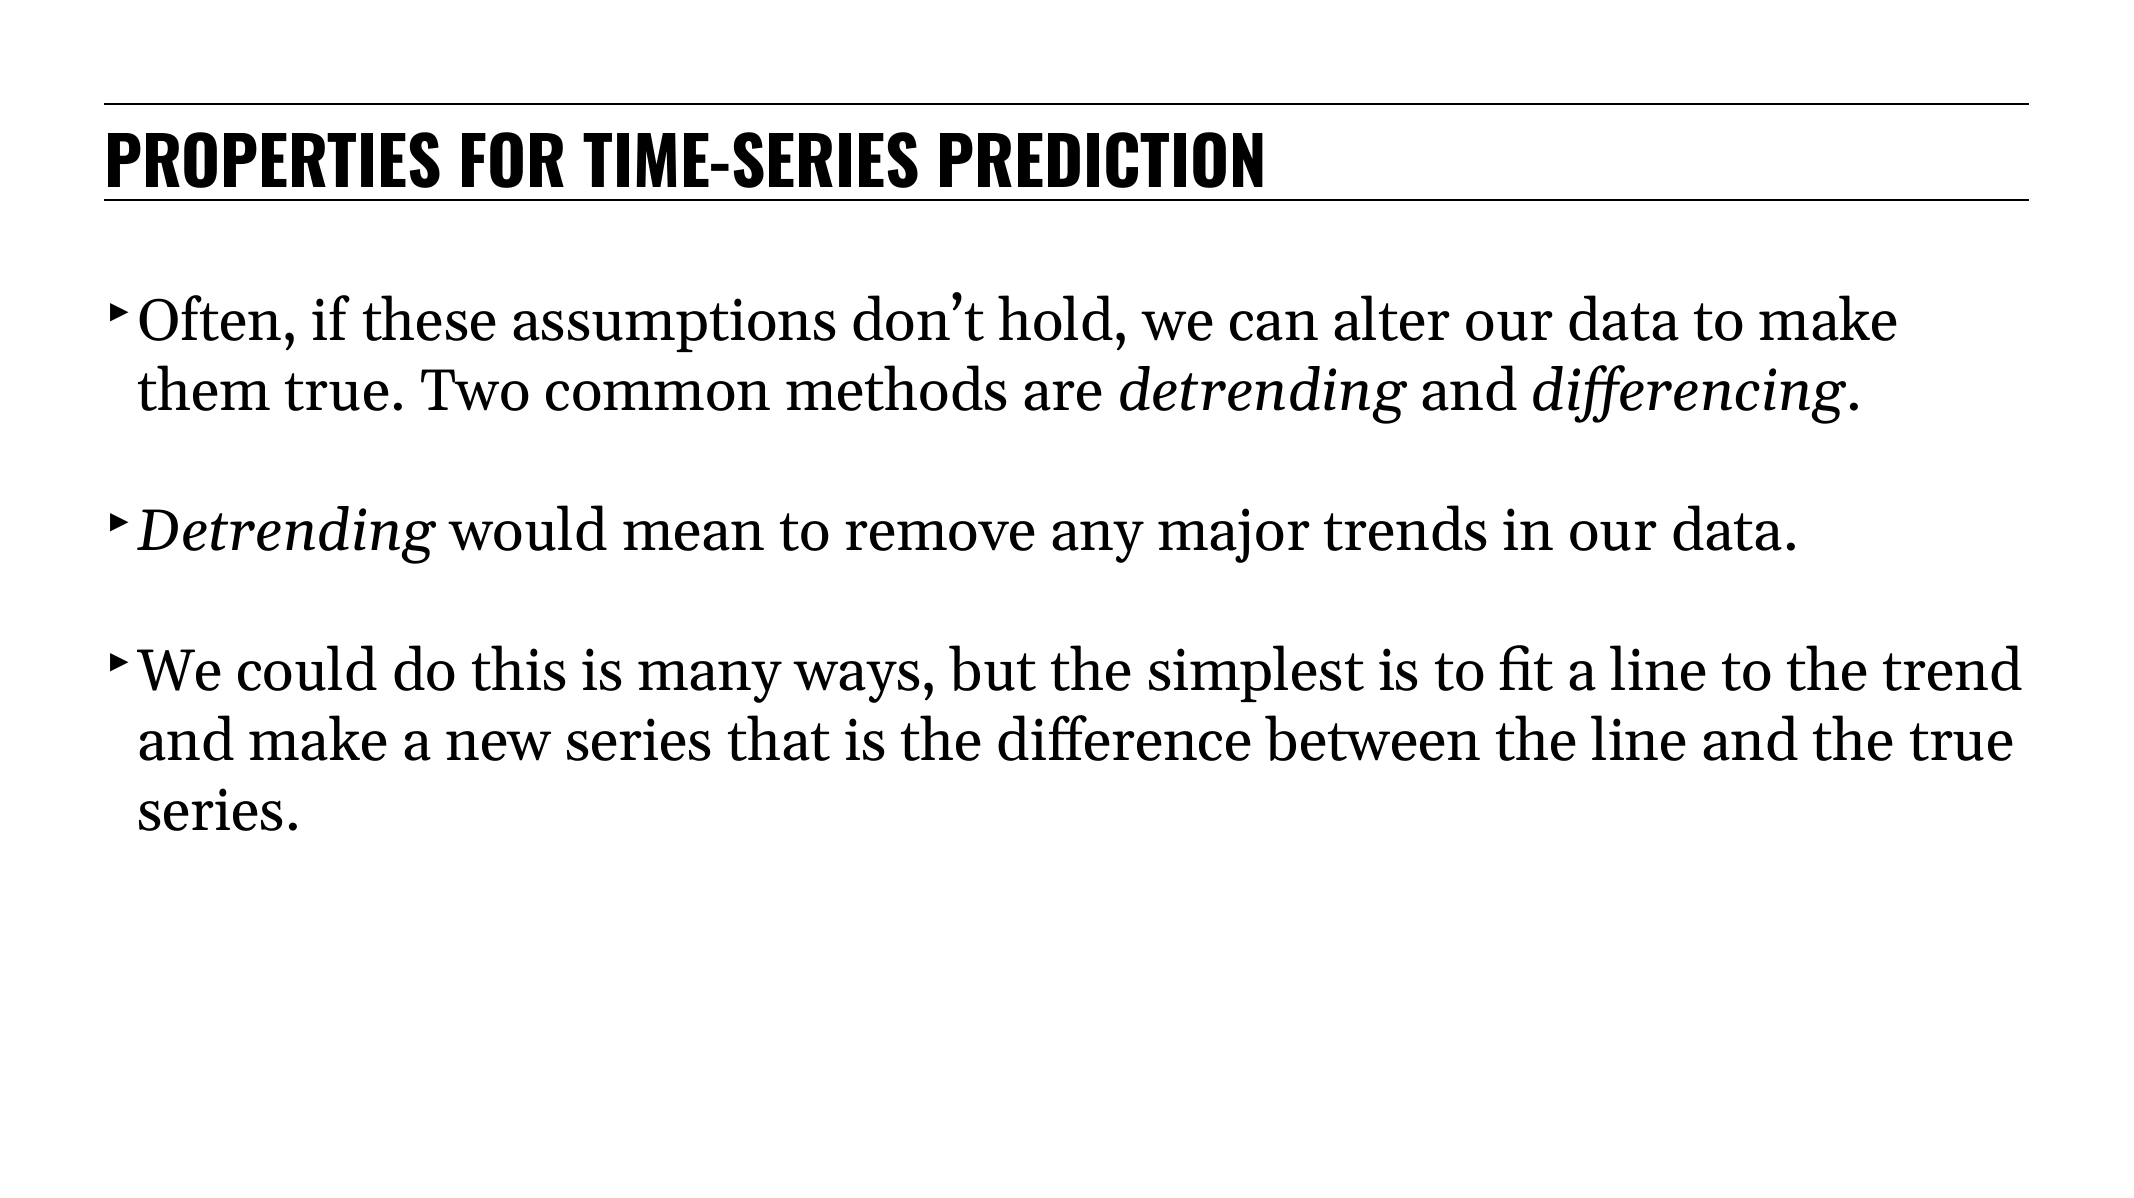

PROPERTIES FOR TIME-SERIES PREDICTION

Often, if these assumptions don’t hold, we can alter our data to make them true. Two common methods are detrending and differencing.

Detrending would mean to remove any major trends in our data.

We could do this is many ways, but the simplest is to fit a line to the trend and make a new series that is the difference between the line and the true series.